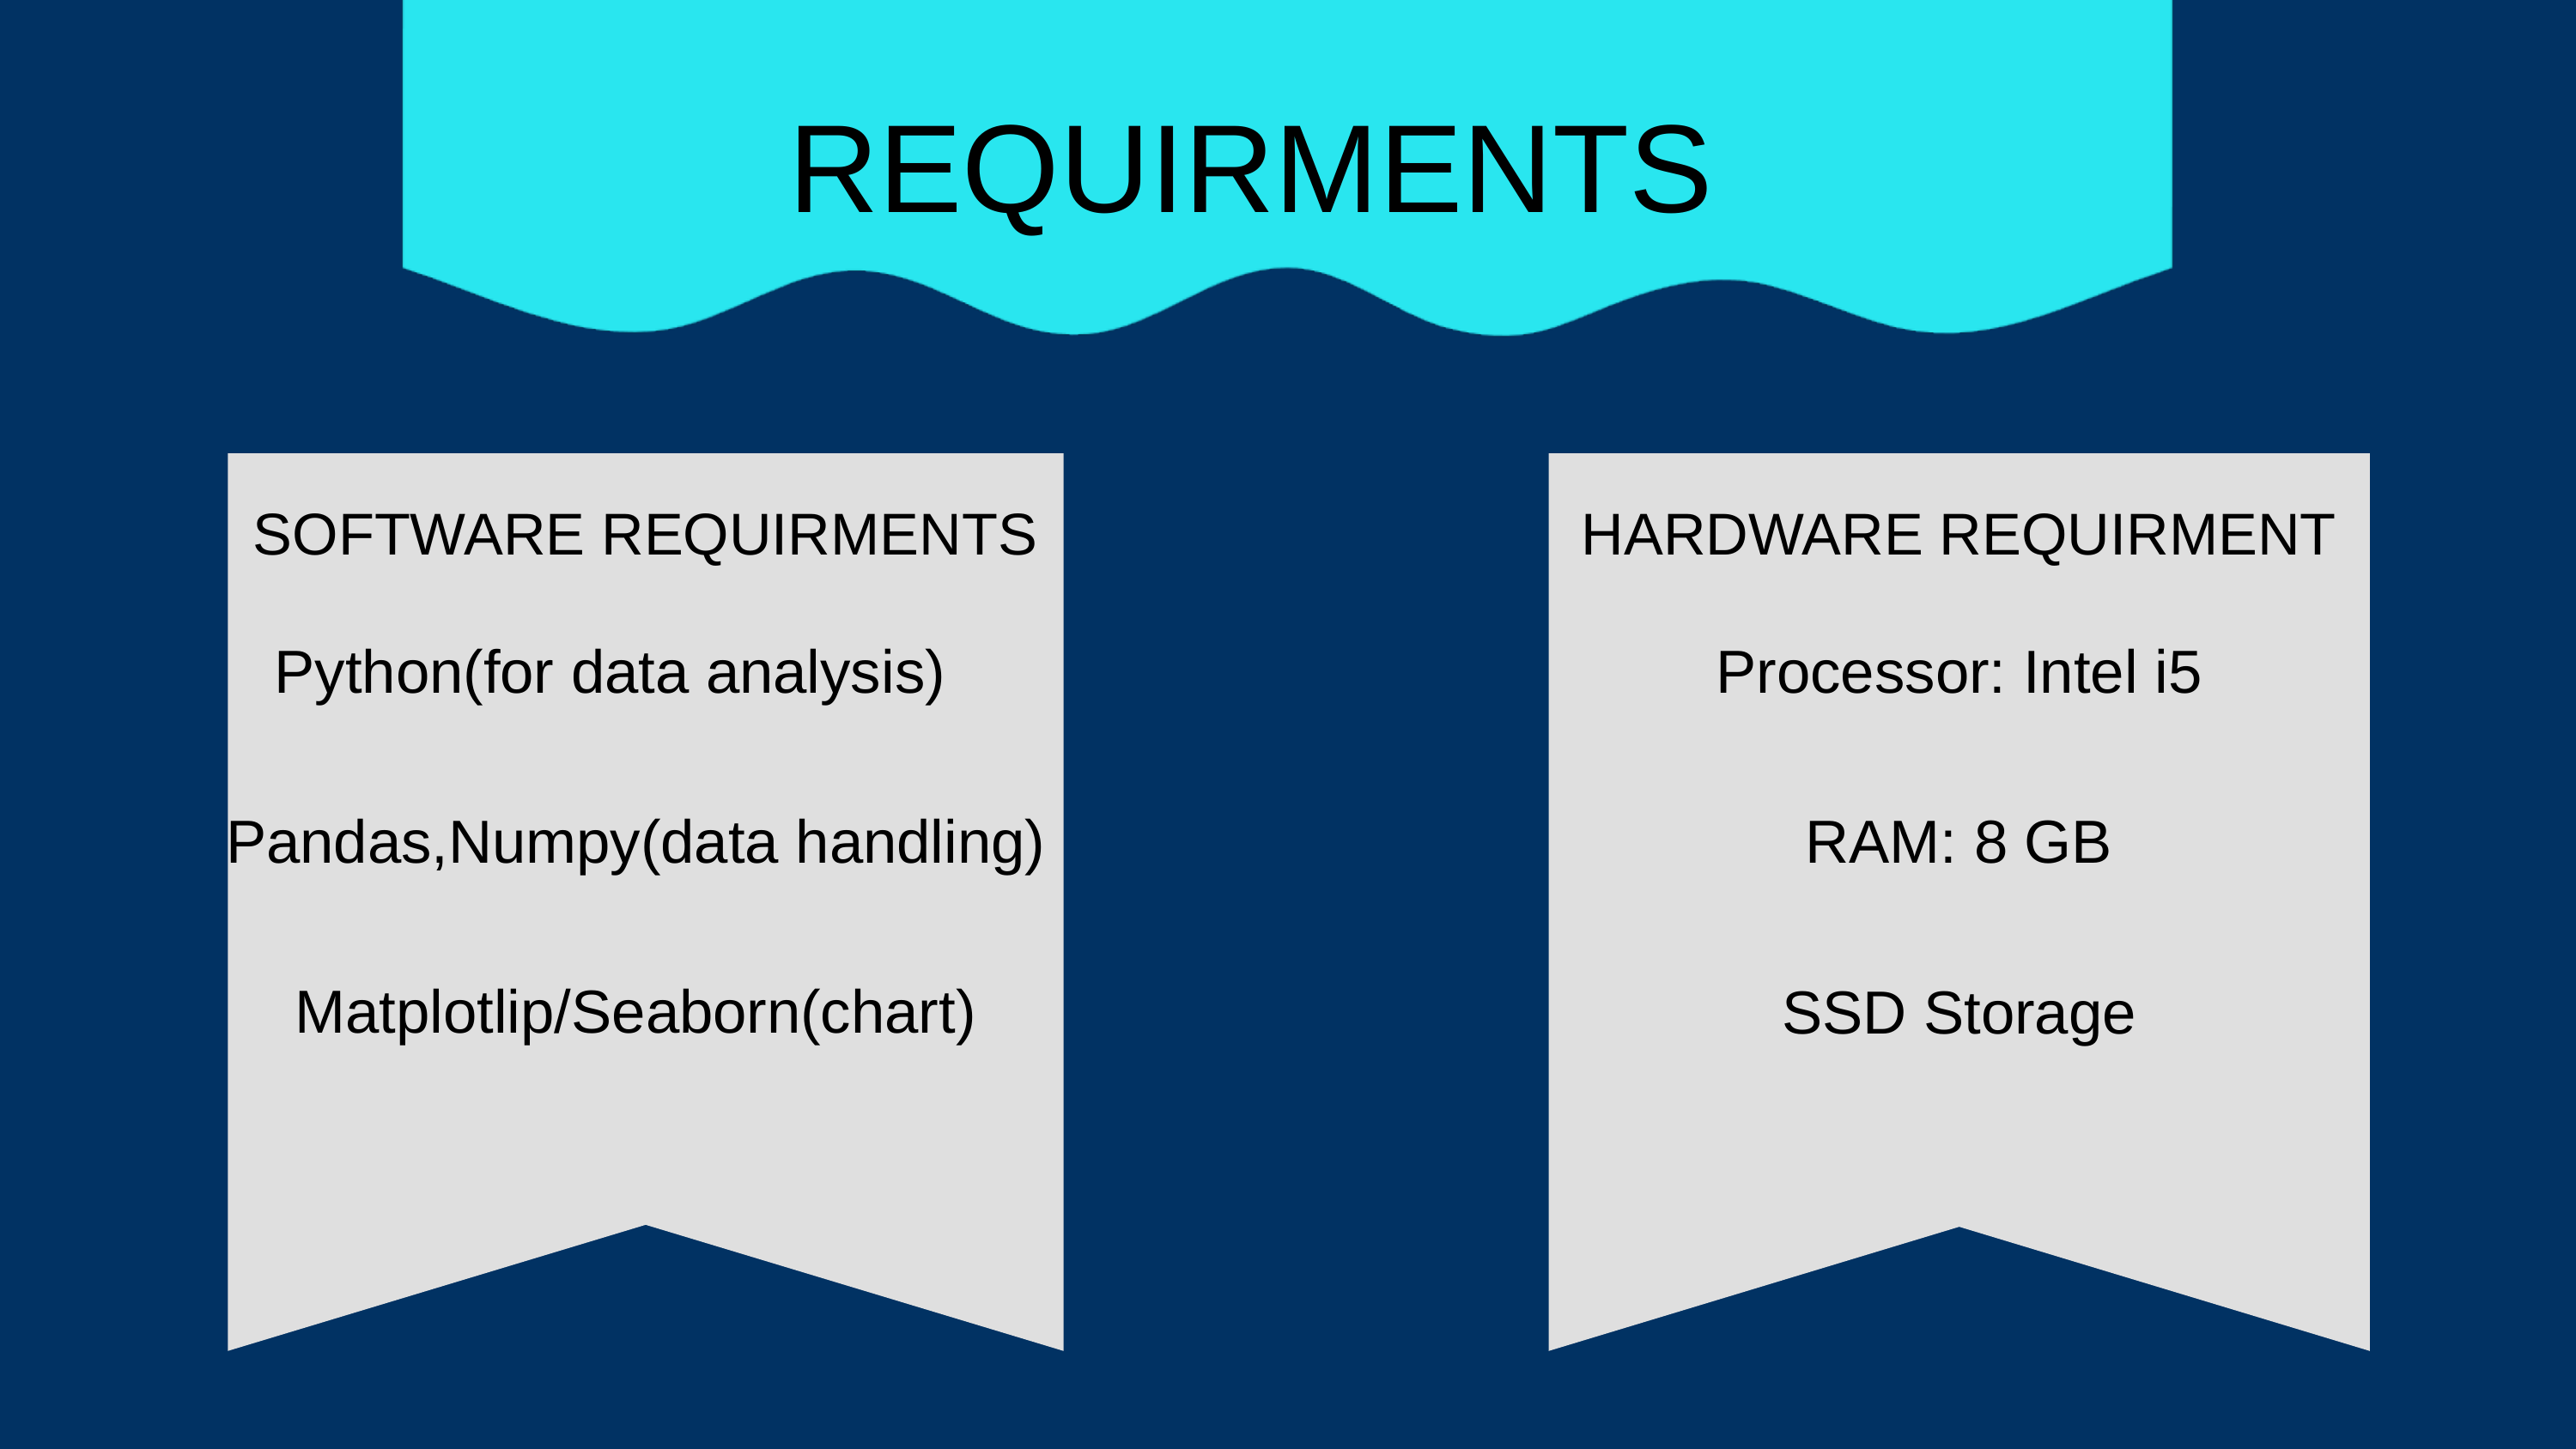

REQUIRMENTS

SOFTWARE REQUIRMENTS
HARDWARE REQUIRMENT
Python(for data analysis)

Pandas,Numpy(data handling)

Matplotlip/Seaborn(chart)

Processor: Intel i5

RAM: 8 GB

SSD Storage